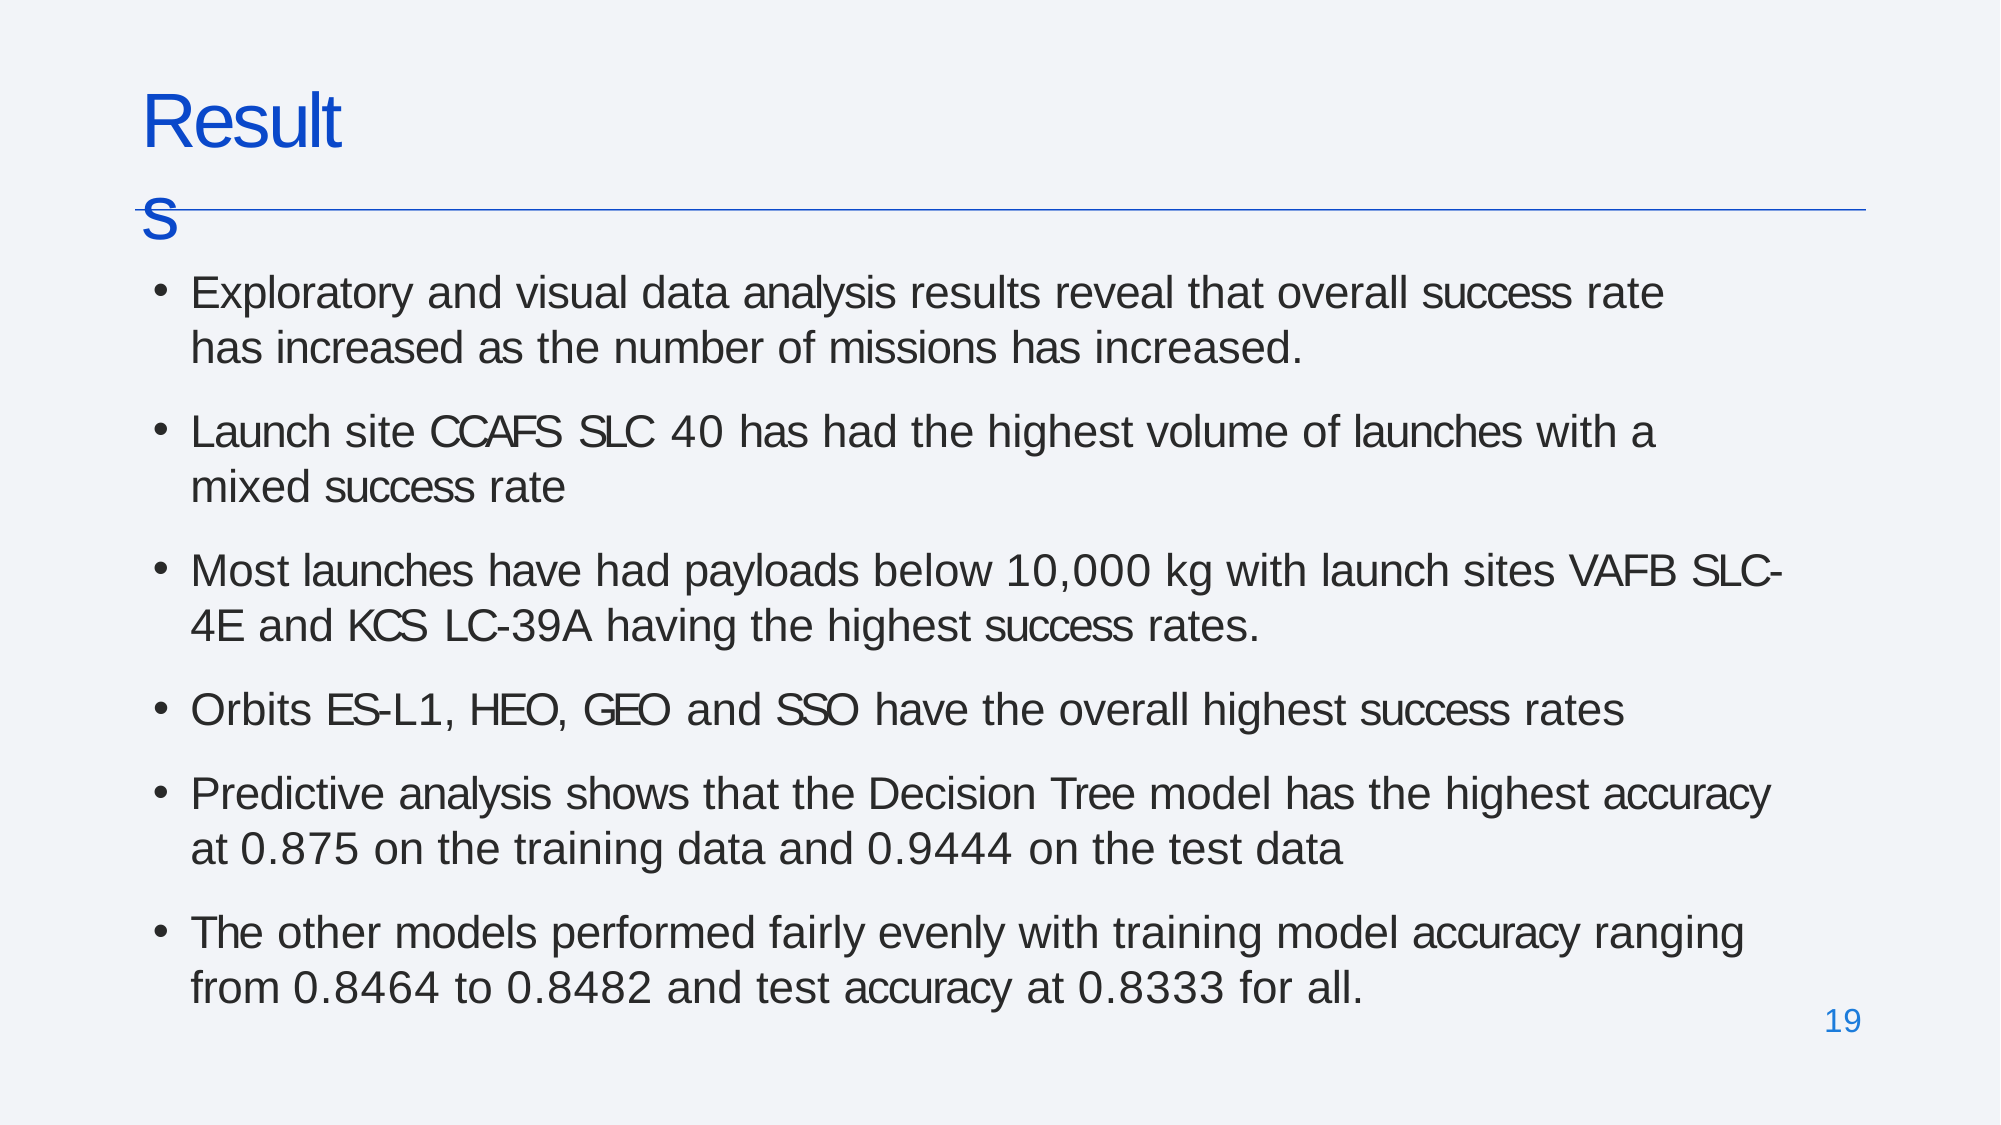

# Results
Exploratory and visual data analysis results reveal that overall success rate has increased as the number of missions has increased.
Launch site CCAFS SLC 40 has had the highest volume of launches with a mixed success rate
Most launches have had payloads below 10,000 kg with launch sites VAFB SLC- 4E and KCS LC-39A having the highest success rates.
Orbits ES-L1, HEO, GEO and SSO have the overall highest success rates
Predictive analysis shows that the Decision Tree model has the highest accuracy at 0.875 on the training data and 0.9444	on the test data
The other models performed fairly evenly with training model accuracy ranging from 0.8464 to 0.8482 and test accuracy at 0.8333 for all.
19